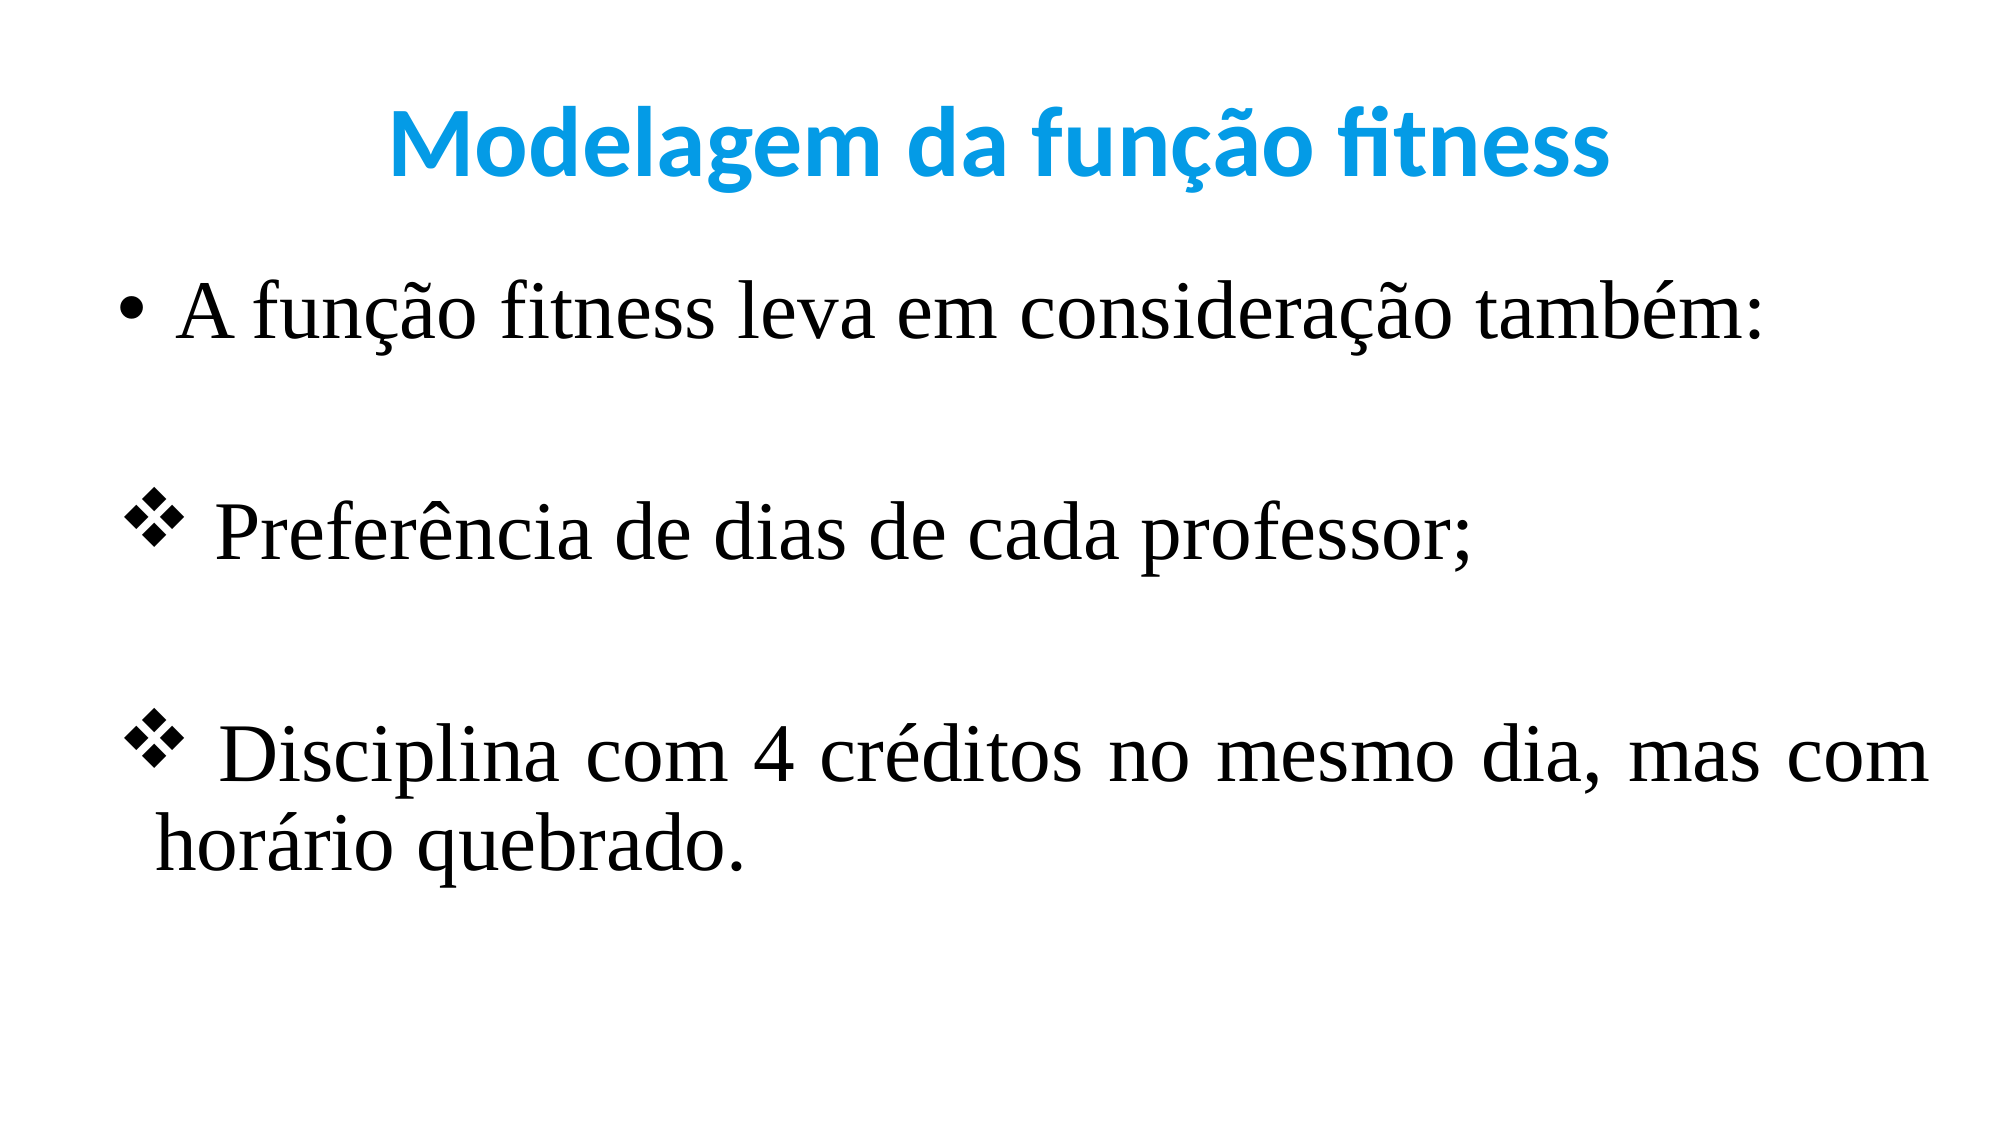

Modelagem da função fitness
 A função fitness leva em consideração também:

 Preferência de dias de cada professor;

 Disciplina com 4 créditos no mesmo dia, mas com horário quebrado.